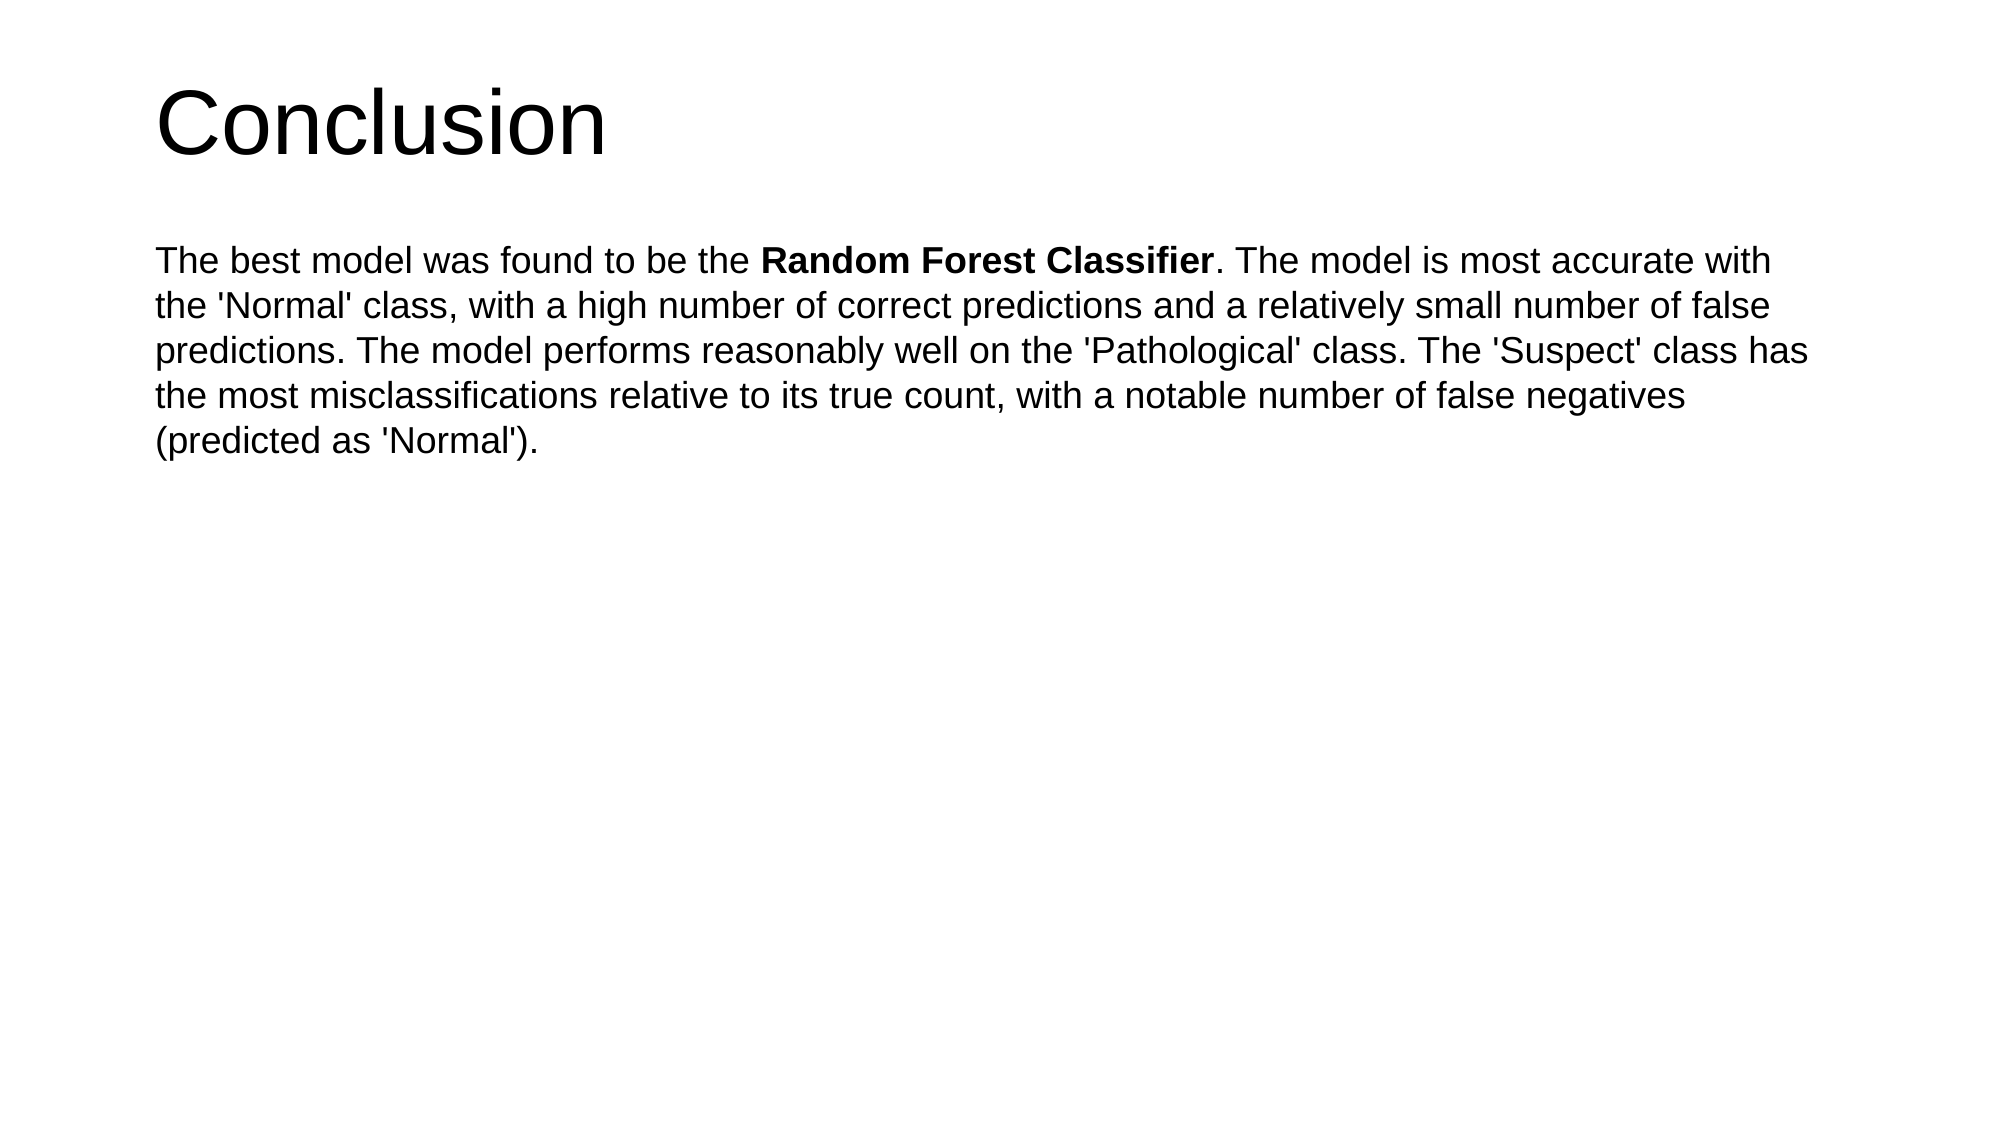

Conclusion
The best model was found to be the Random Forest Classifier. The model is most accurate with the 'Normal' class, with a high number of correct predictions and a relatively small number of false predictions. The model performs reasonably well on the 'Pathological' class. The 'Suspect' class has the most misclassifications relative to its true count, with a notable number of false negatives (predicted as 'Normal').